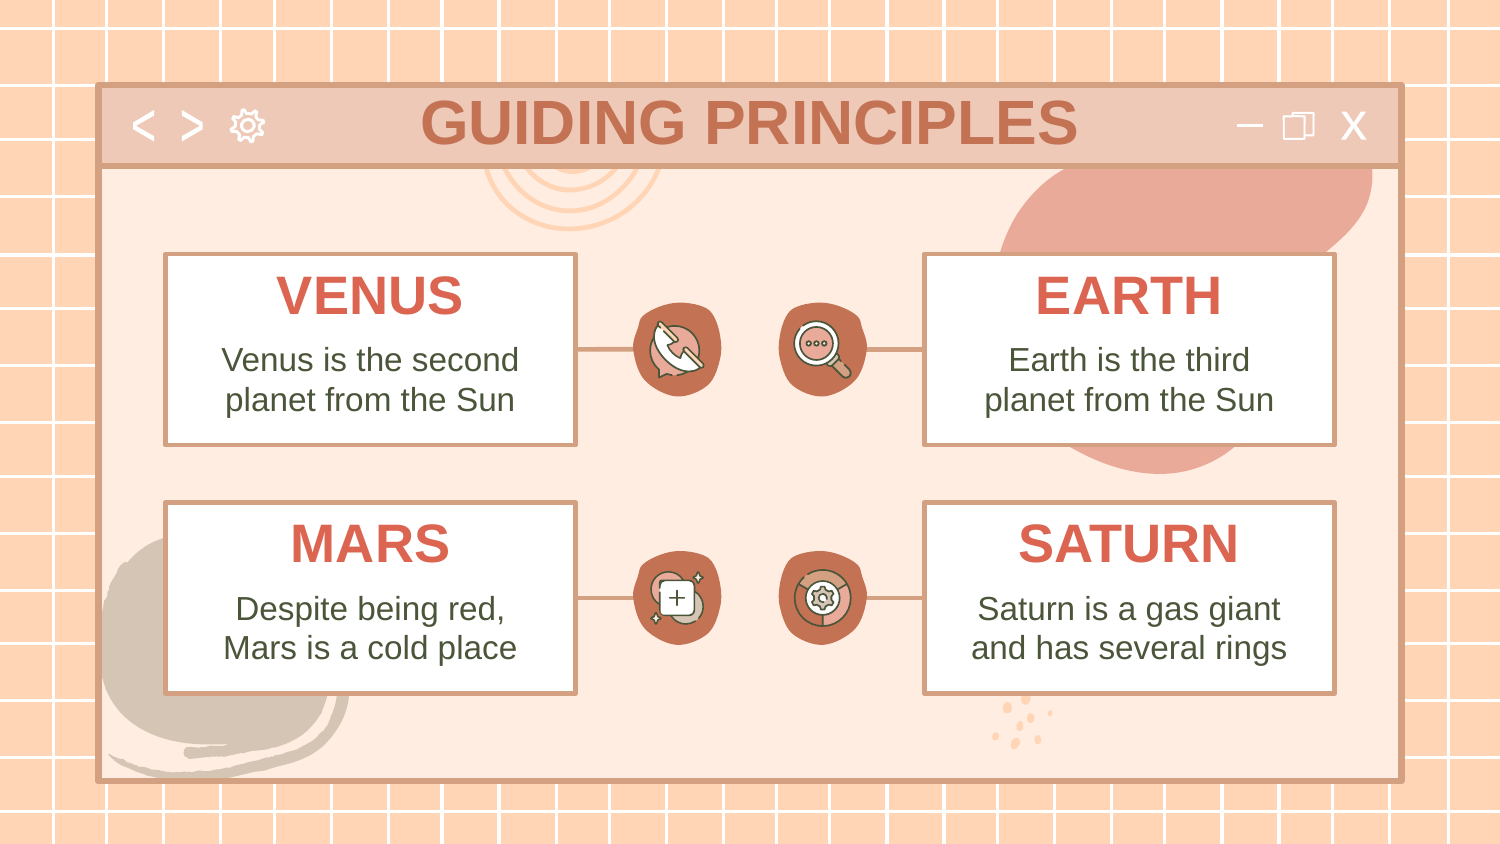

# GUIDING PRINCIPLES

VENUS
EARTH

Venus is the second planet from the Sun
Earth is the third planet from the Sun

MARS
SATURN

Despite being red, Mars is a cold place
Saturn is a gas giant and has several rings